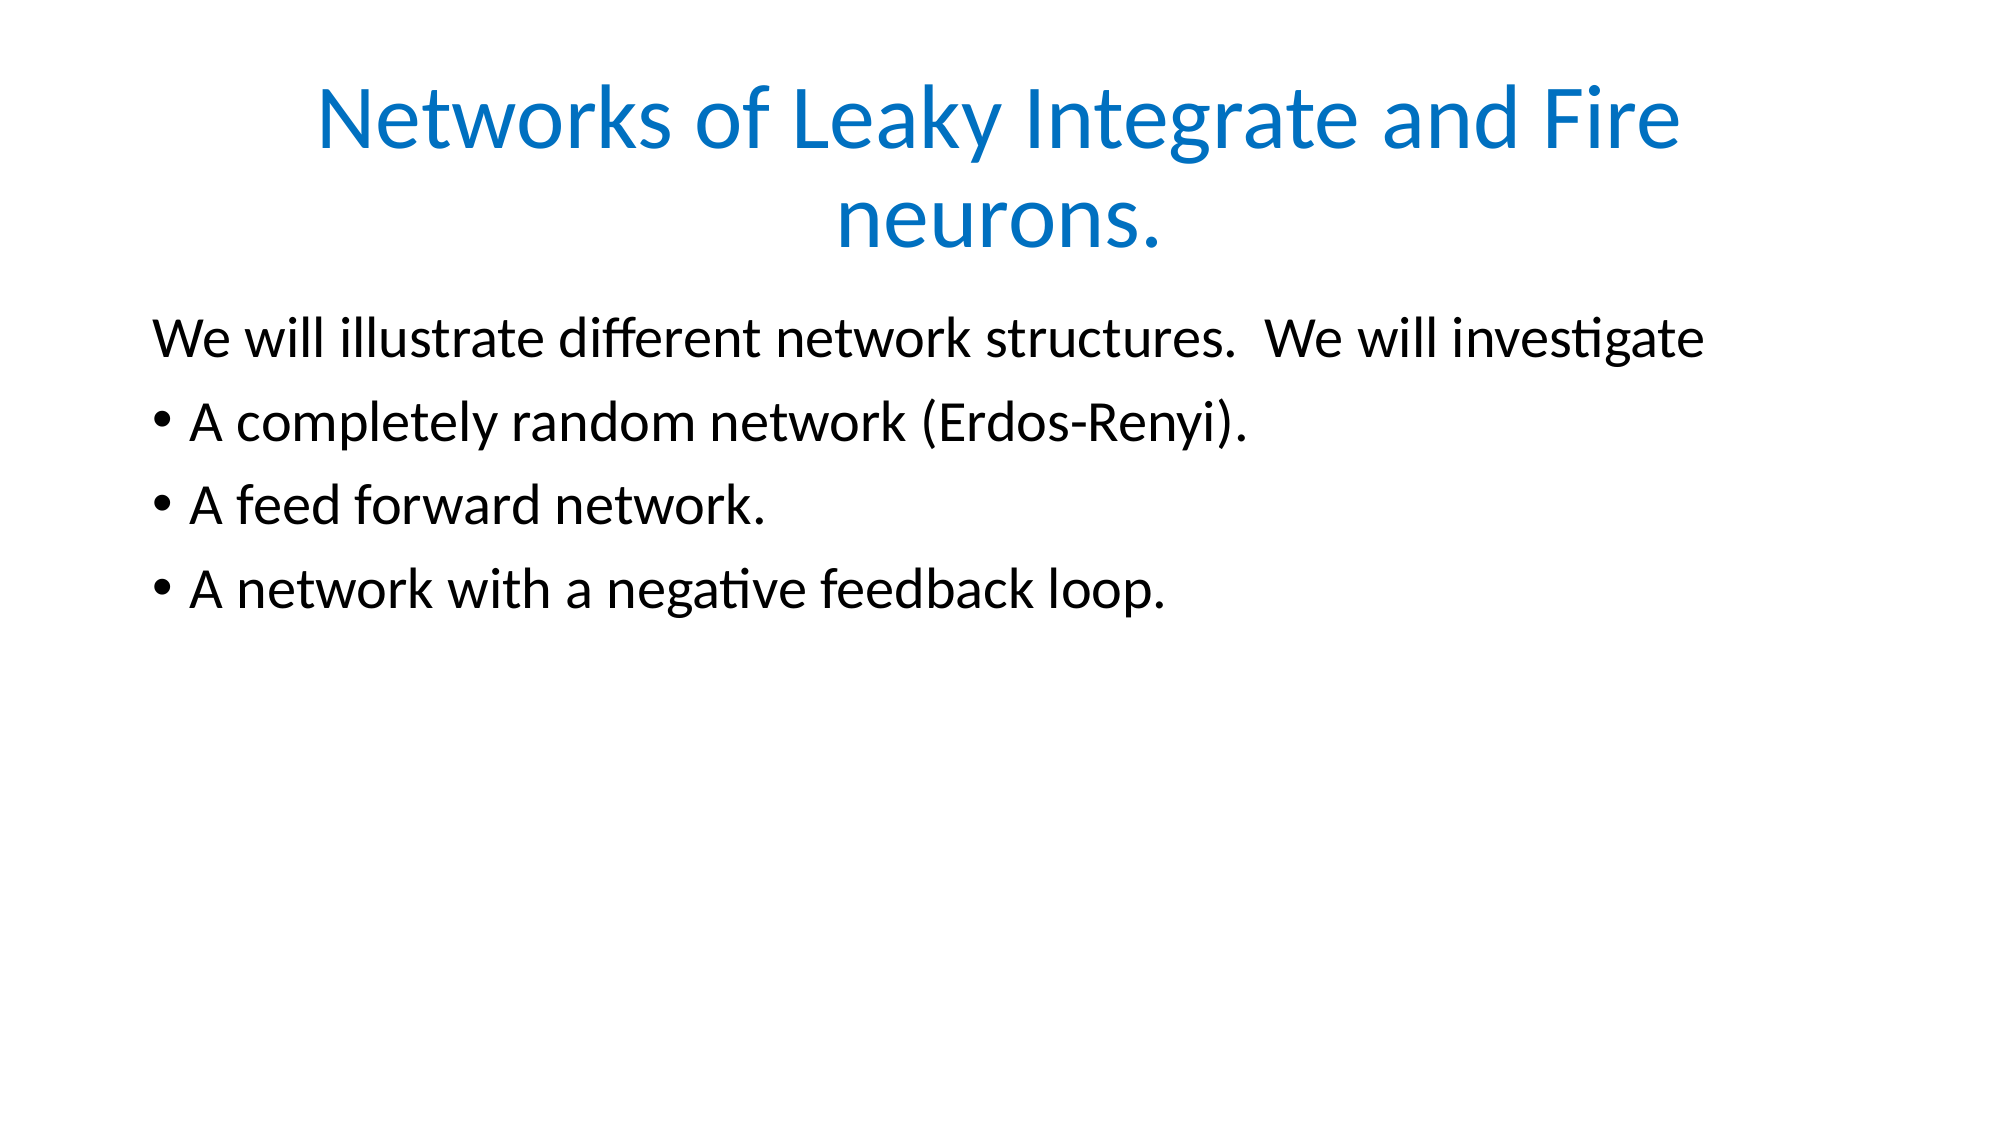

# Networks of Leaky Integrate and Fire neurons.
We will illustrate different network structures.  We will investigate
A completely random network (Erdos-Renyi).
A feed forward network.
A network with a negative feedback loop.